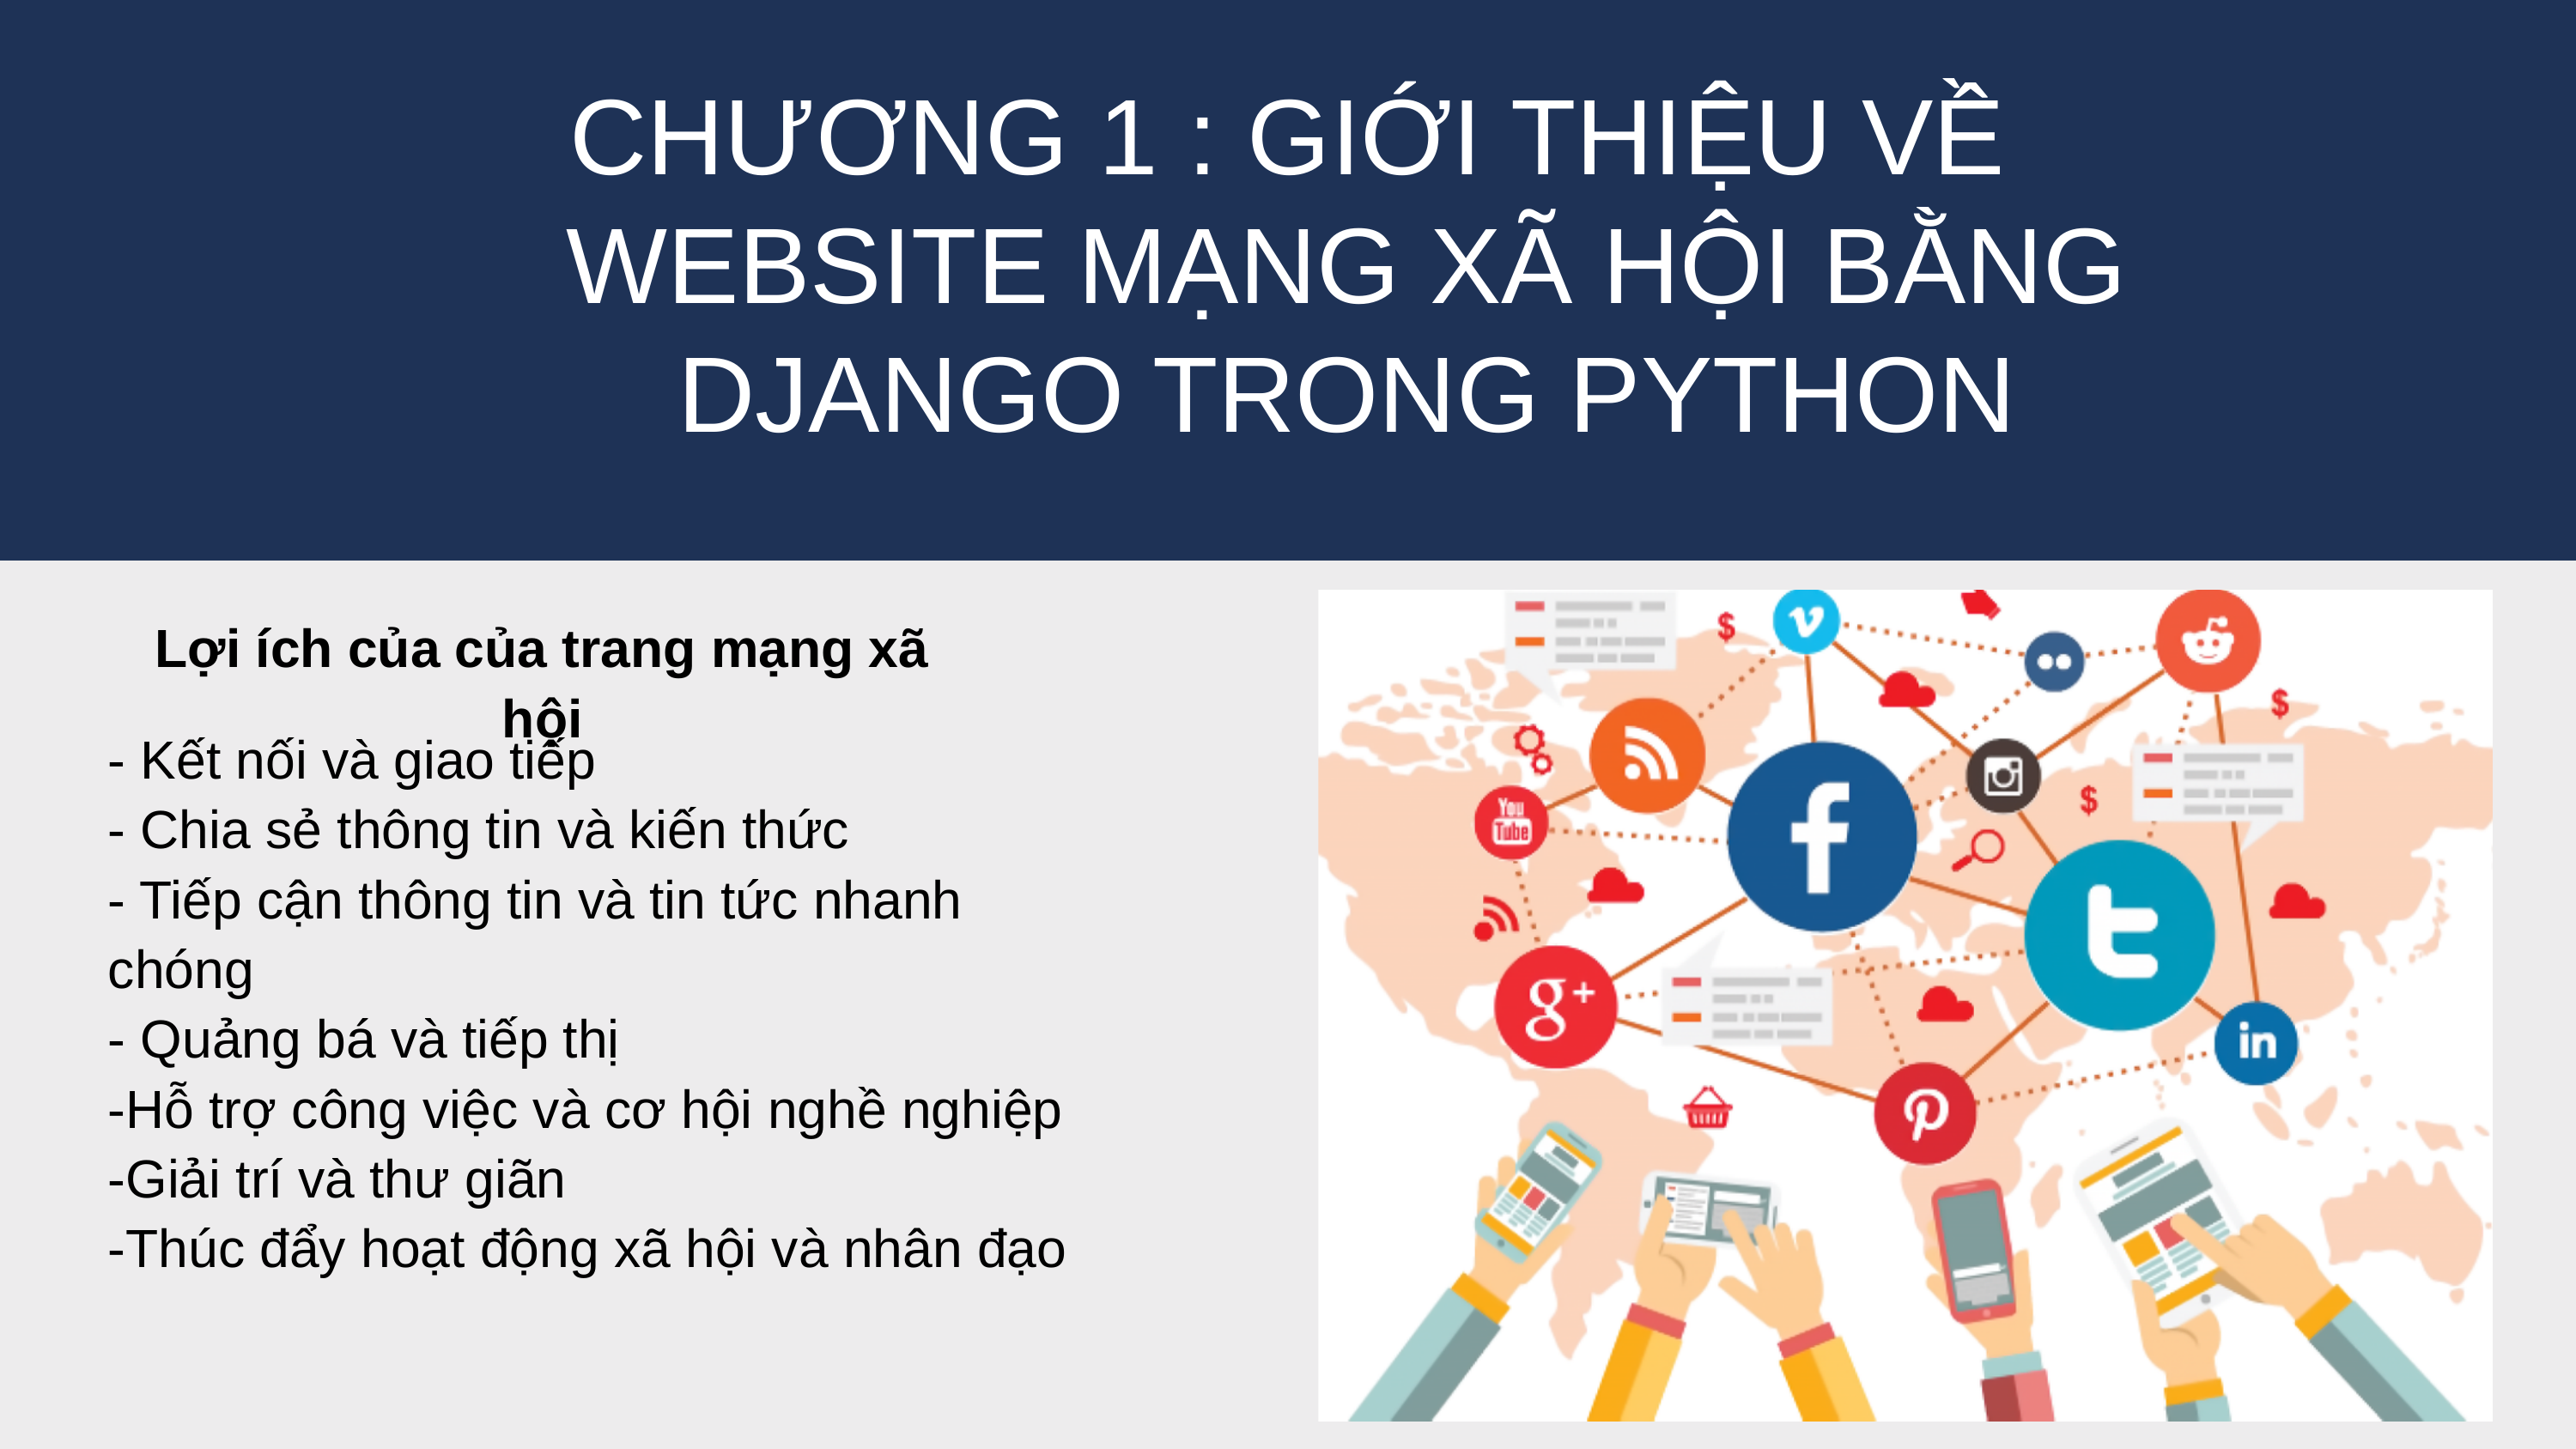

CHƯƠNG 1 : GIỚI THIỆU VỀ     WEBSITE MẠNG XÃ HỘI BẰNG DJANGO TRONG PYTHON

Lợi ích của của trang mạng xã hội

- Kết nối và giao tiếp
- Chia sẻ thông tin và kiến thức
- Tiếp cận thông tin và tin tức nhanh chóng
- Quảng bá và tiếp thị
-Hỗ trợ công việc và cơ hội nghề nghiệp
-Giải trí và thư giãn
-Thúc đẩy hoạt động xã hội và nhân đạo